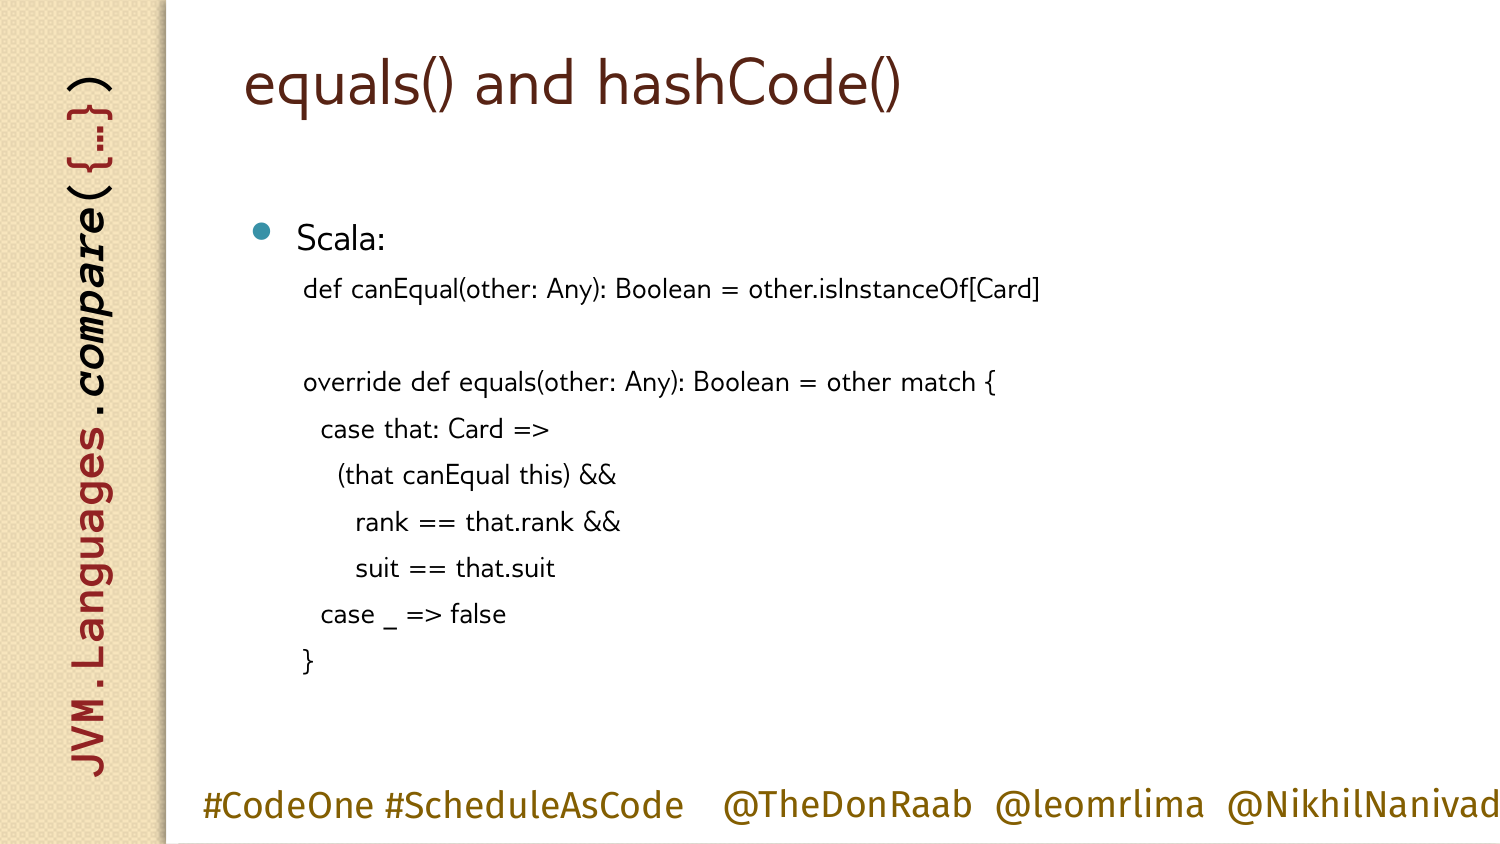

# equals() and hashCode()
Scala:
def canEqual(other: Any): Boolean = other.isInstanceOf[Card]

override def equals(other: Any): Boolean = other match {
  case that: Card =>
    (that canEqual this) &&
      rank == that.rank &&
      suit == that.suit
  case _ => false
}